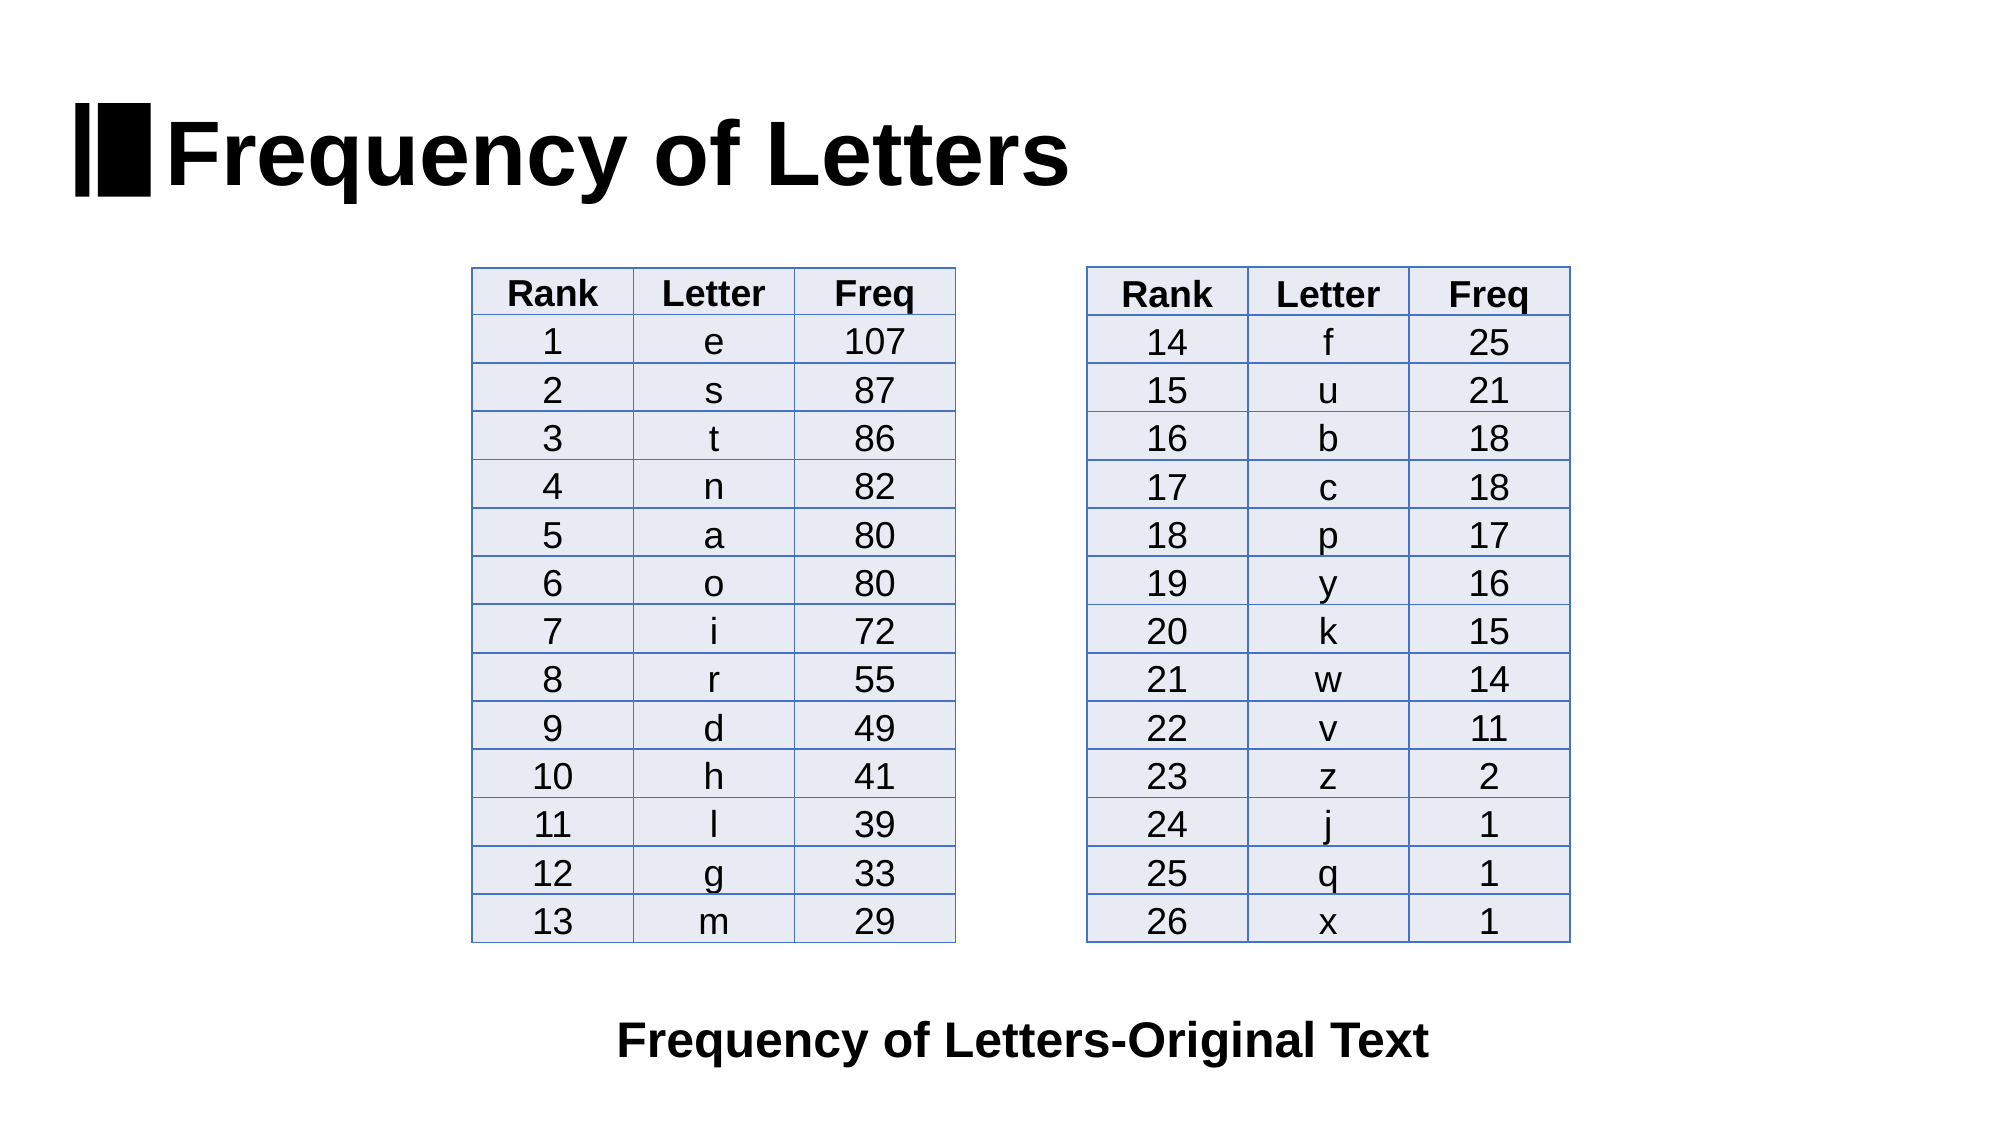

Frequency of Letters

| Rank | Letter | Freq |
| --- | --- | --- |
| 14 | f | 25 |
| 15 | u | 21 |
| 16 | b | 18 |
| 17 | c | 18 |
| 18 | p | 17 |
| 19 | y | 16 |
| 20 | k | 15 |
| 21 | w | 14 |
| 22 | v | 11 |
| 23 | z | 2 |
| 24 | j | 1 |
| 25 | q | 1 |
| 26 | x | 1 |
| Rank | Letter | Freq |
| --- | --- | --- |
| 1 | e | 107 |
| 2 | s | 87 |
| 3 | t | 86 |
| 4 | n | 82 |
| 5 | a | 80 |
| 6 | o | 80 |
| 7 | i | 72 |
| 8 | r | 55 |
| 9 | d | 49 |
| 10 | h | 41 |
| 11 | l | 39 |
| 12 | g | 33 |
| 13 | m | 29 |
Frequency of Letters-Original Text